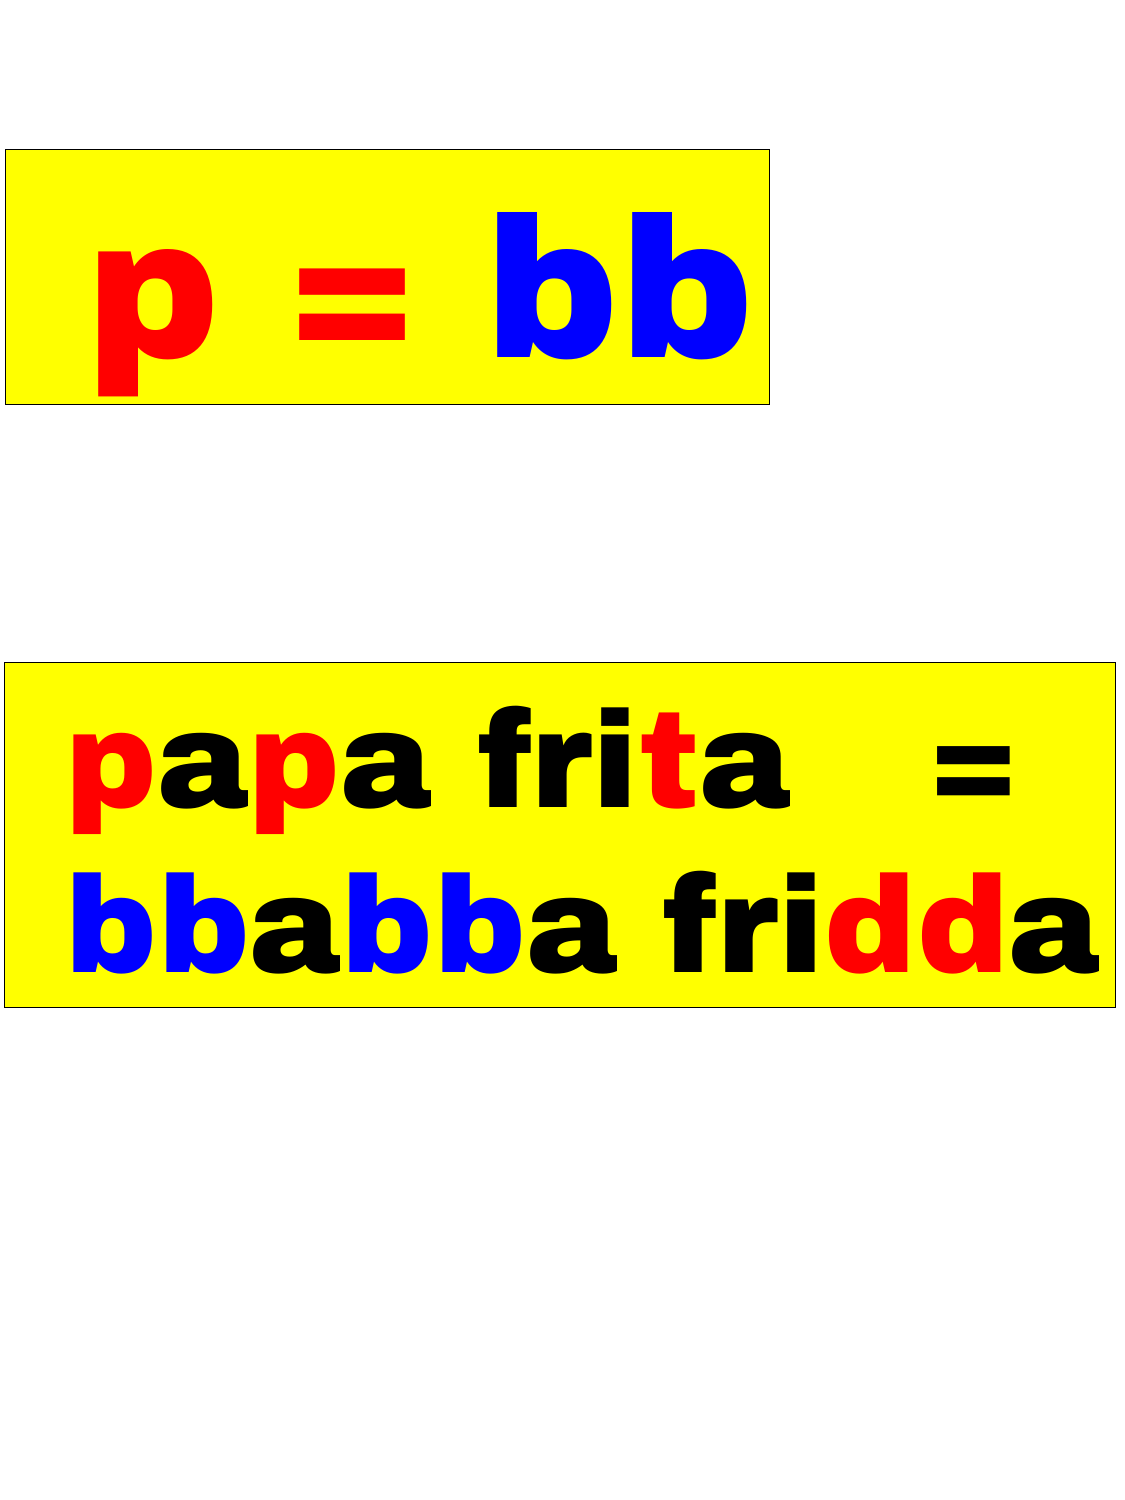

p = bb
 papa frita   =
 bbabba fridda